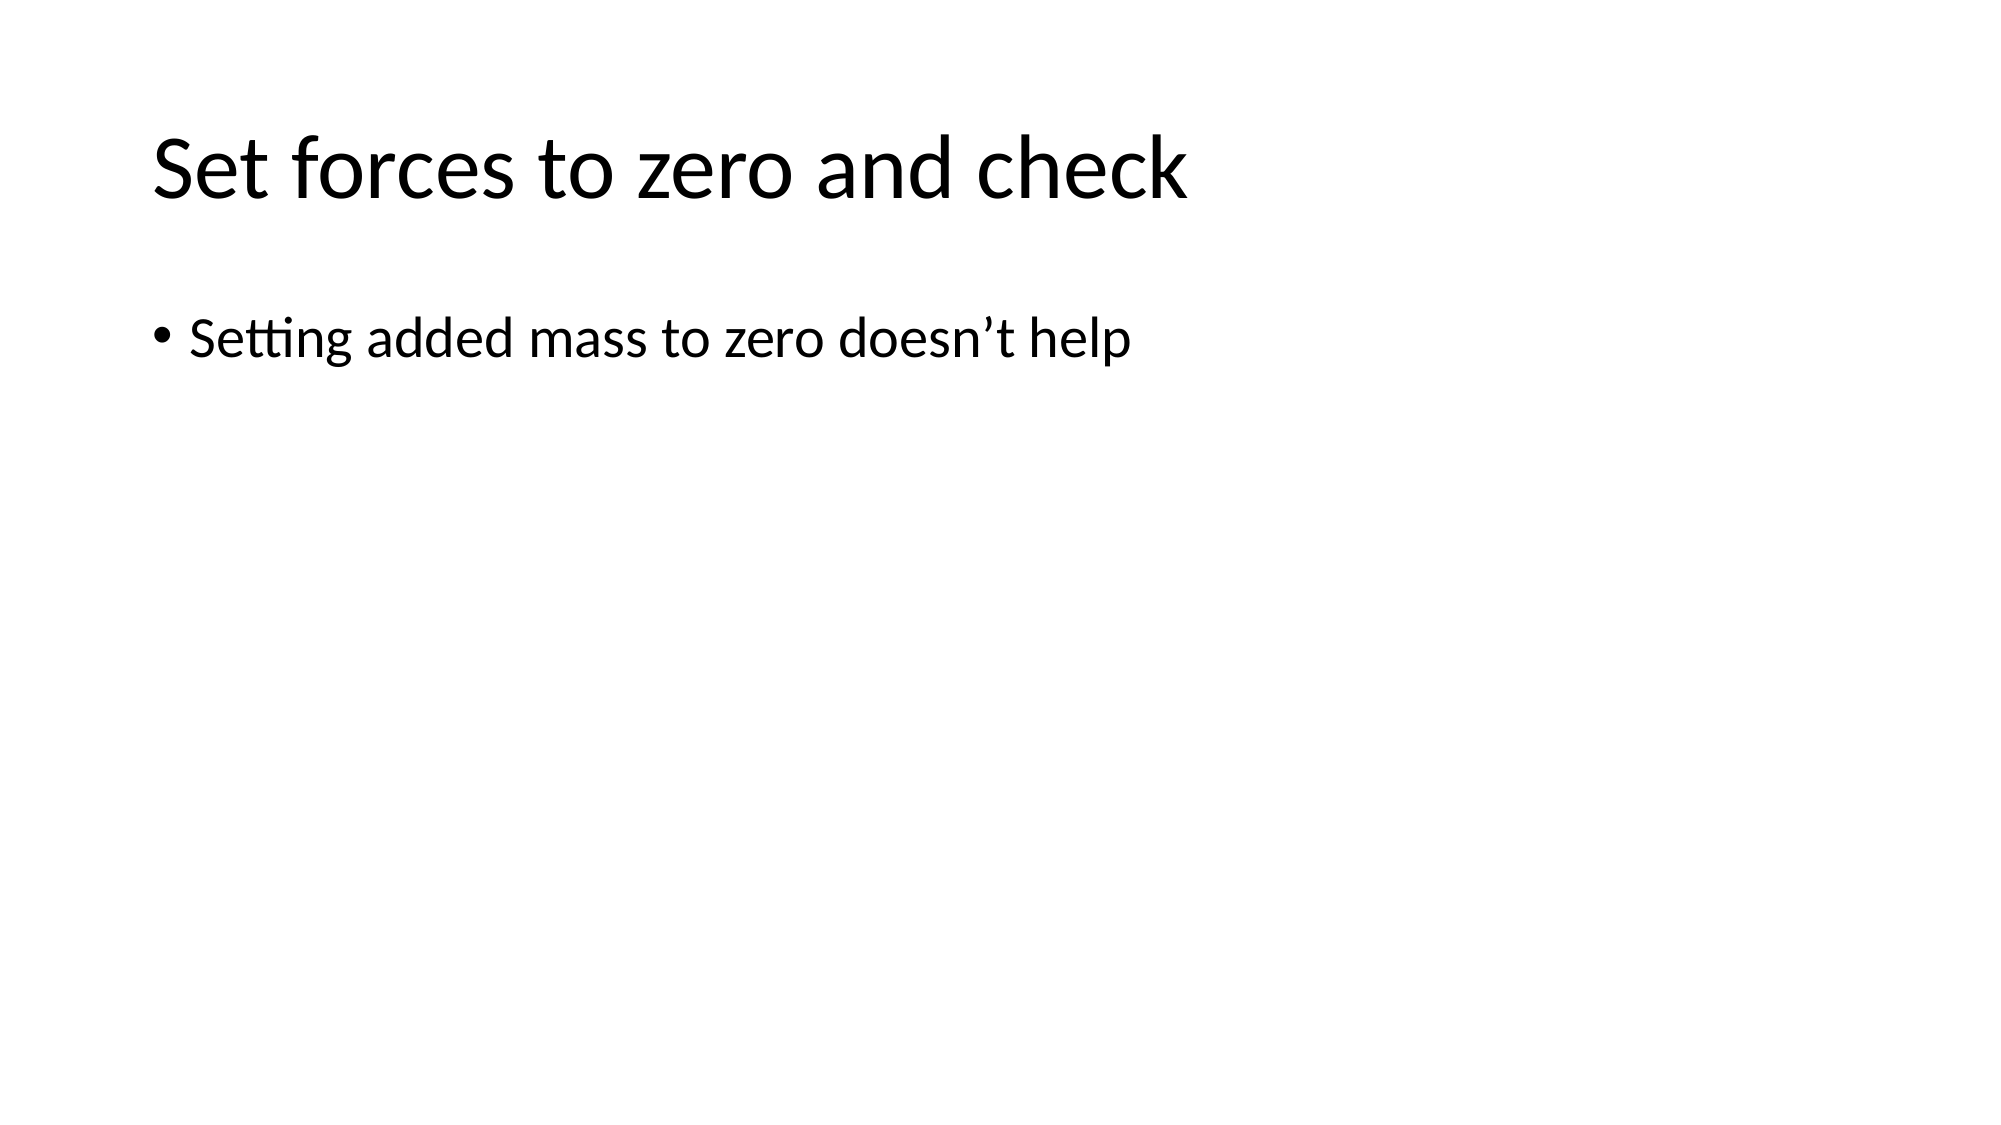

# Set forces to zero and check
Setting added mass to zero doesn’t help